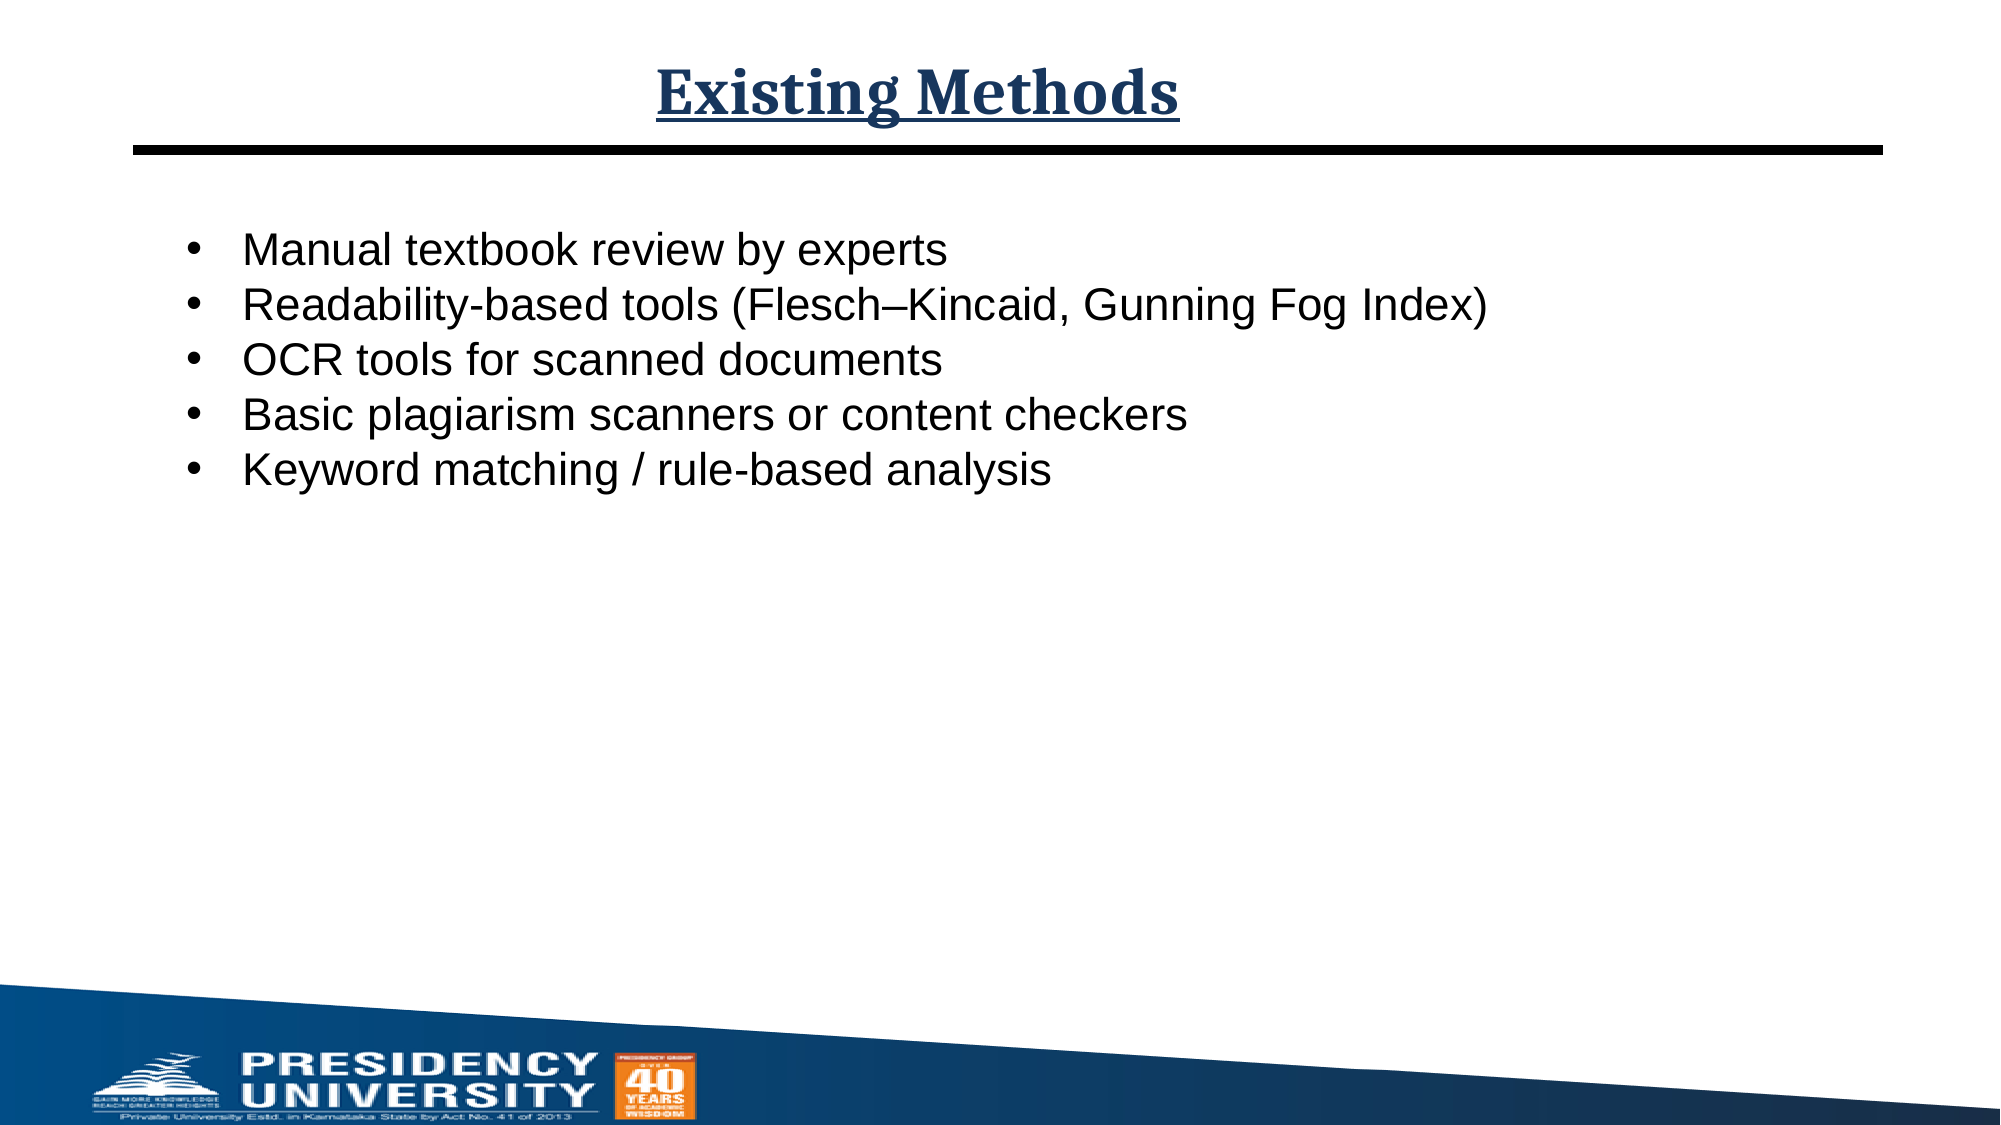

# Existing Methods
Manual textbook review by experts
Readability-based tools (Flesch–Kincaid, Gunning Fog Index)
OCR tools for scanned documents
Basic plagiarism scanners or content checkers
Keyword matching / rule-based analysis